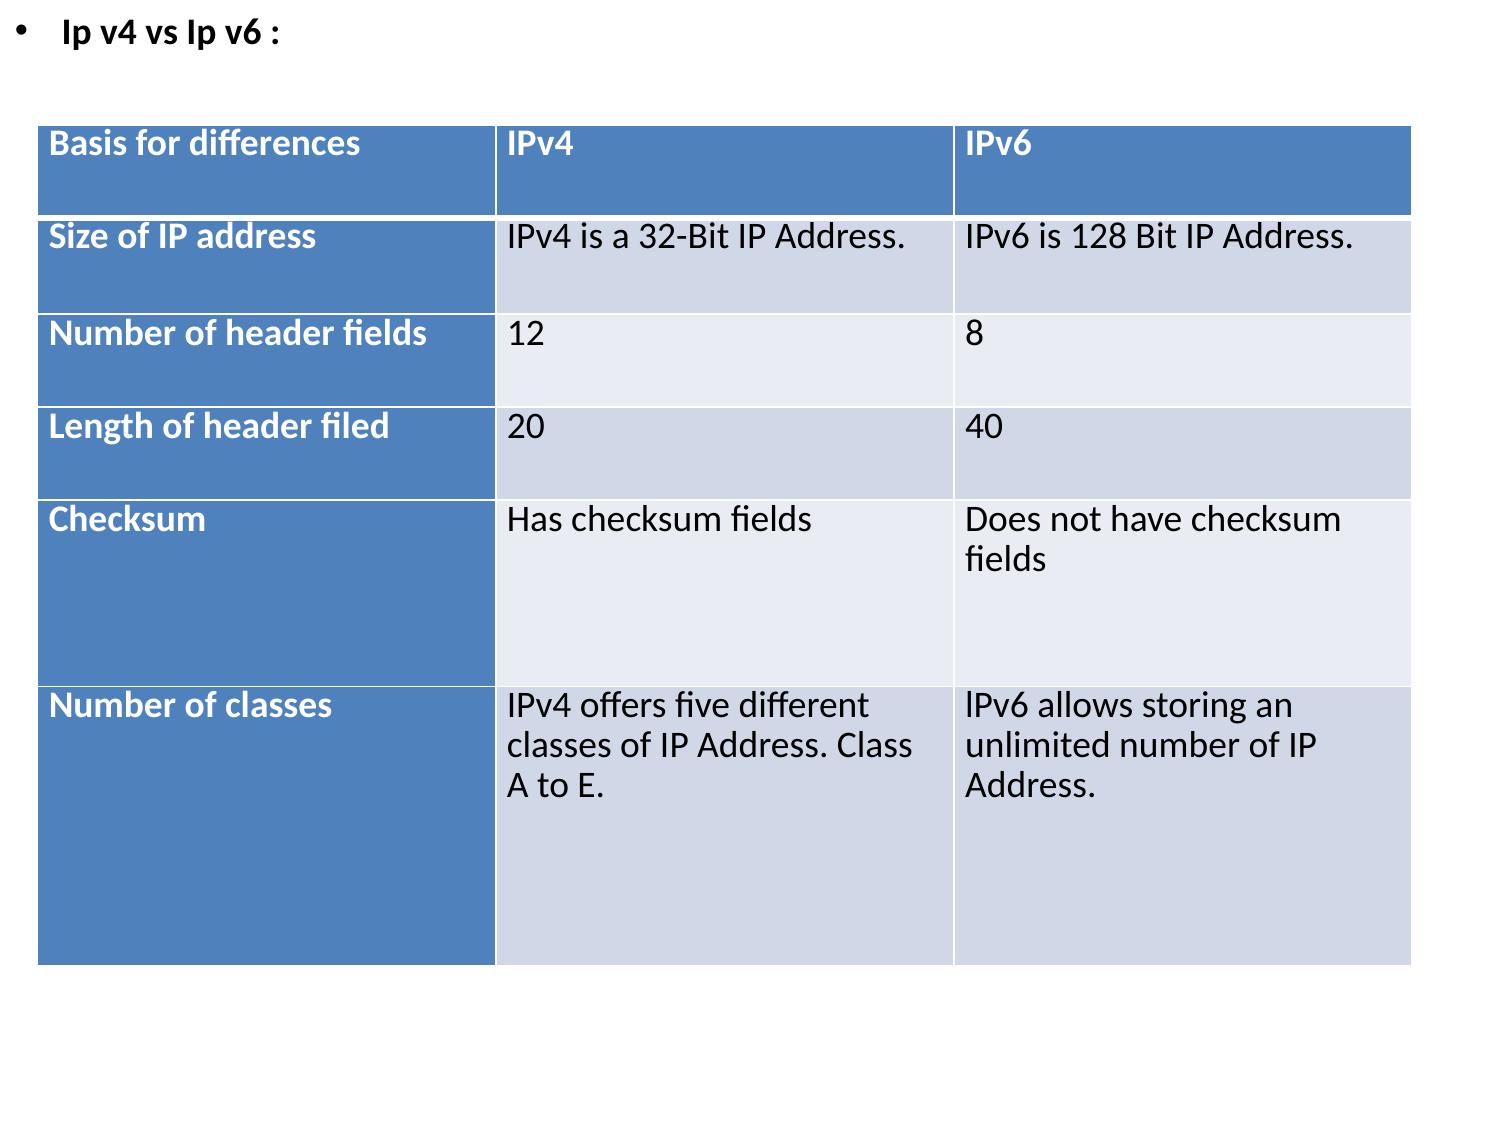

Ip v4 vs Ip v6 :
| Basis for differences | IPv4 | IPv6 |
| --- | --- | --- |
| Size of IP address | IPv4 is a 32-Bit IP Address. | IPv6 is 128 Bit IP Address. |
| Number of header fields | 12 | 8 |
| Length of header filed | 20 | 40 |
| Checksum | Has checksum fields | Does not have checksum fields |
| Number of classes | IPv4 offers five different classes of IP Address. Class A to E. | lPv6 allows storing an unlimited number of IP Address. |